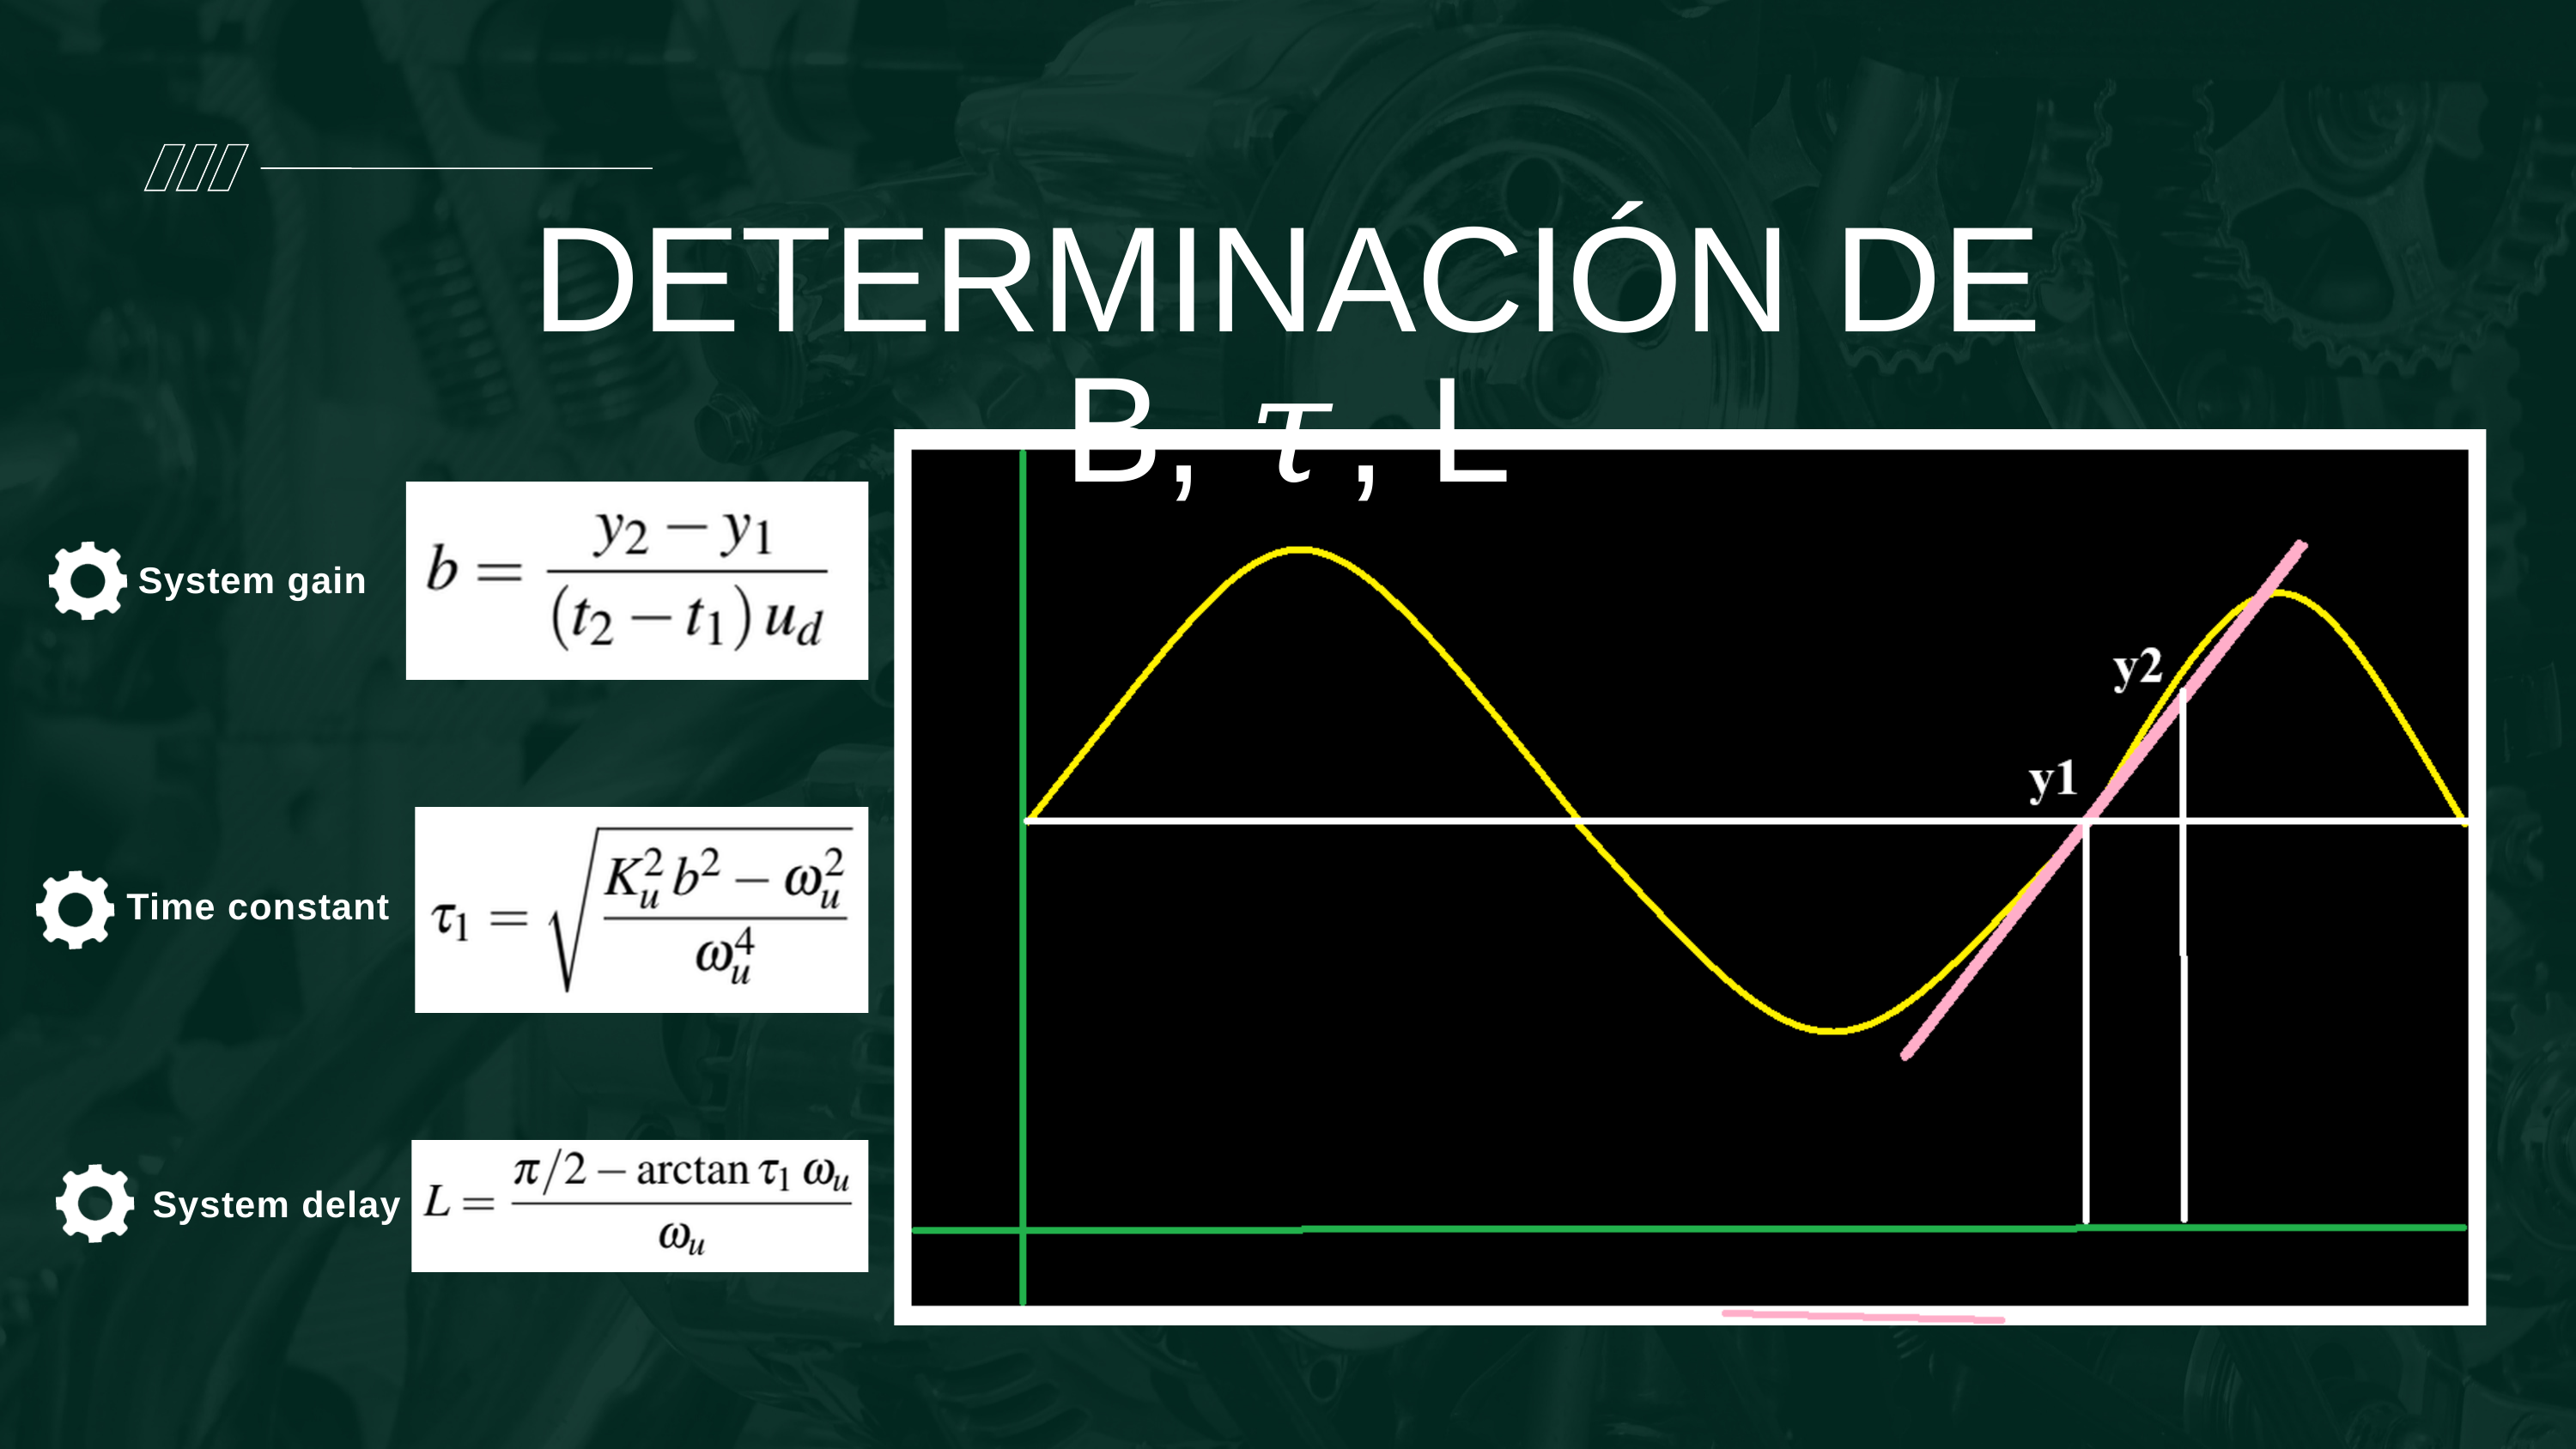

DETERMINACIÓN DE B, 𝜏, L

System gain

Time constant

System delay